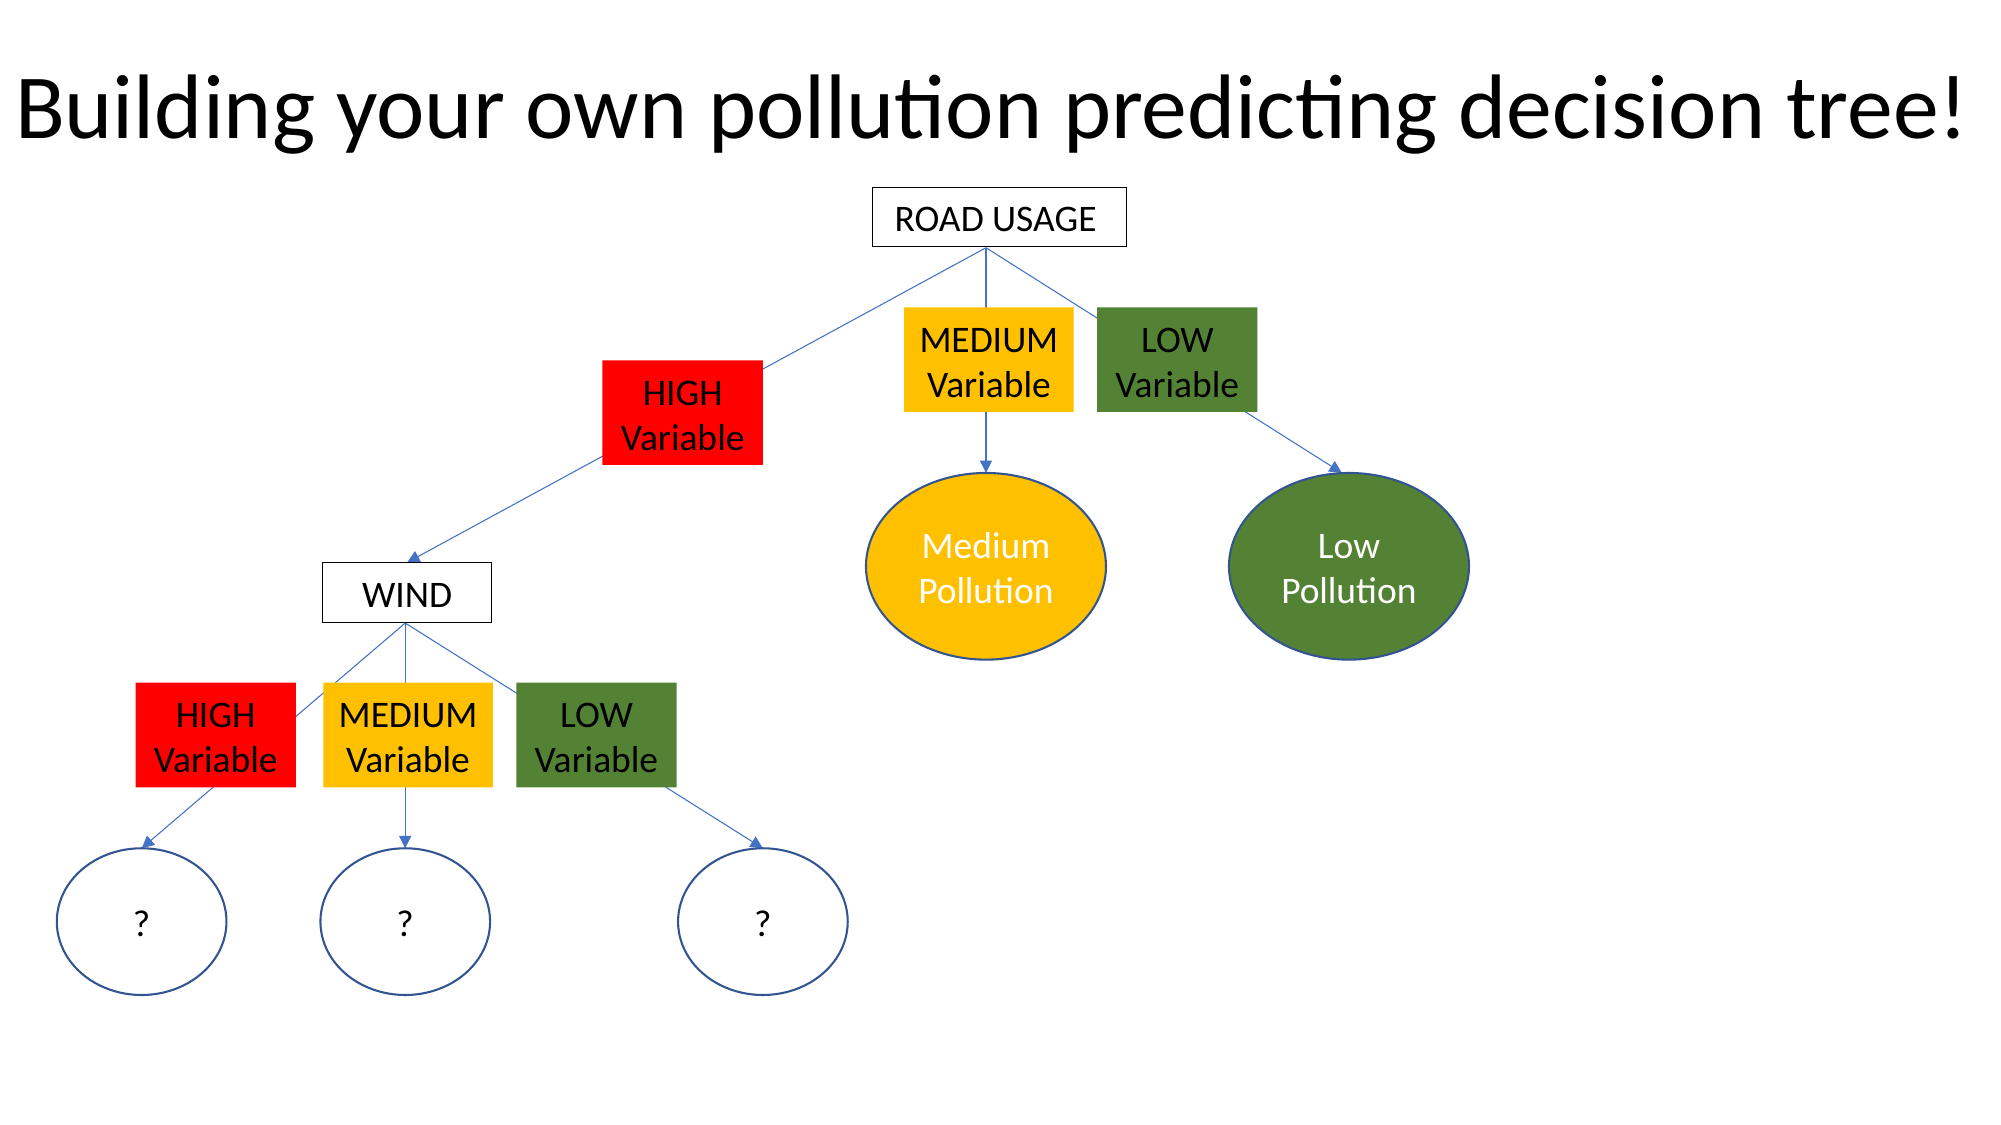

# Building your own pollution predicting decision tree!
ROAD USAGE
MEDIUM
Variable
LOW
Variable
HIGH
Variable
Medium Pollution
Low Pollution
WIND
HIGH
Variable
MEDIUM
Variable
LOW
Variable
?
?
?